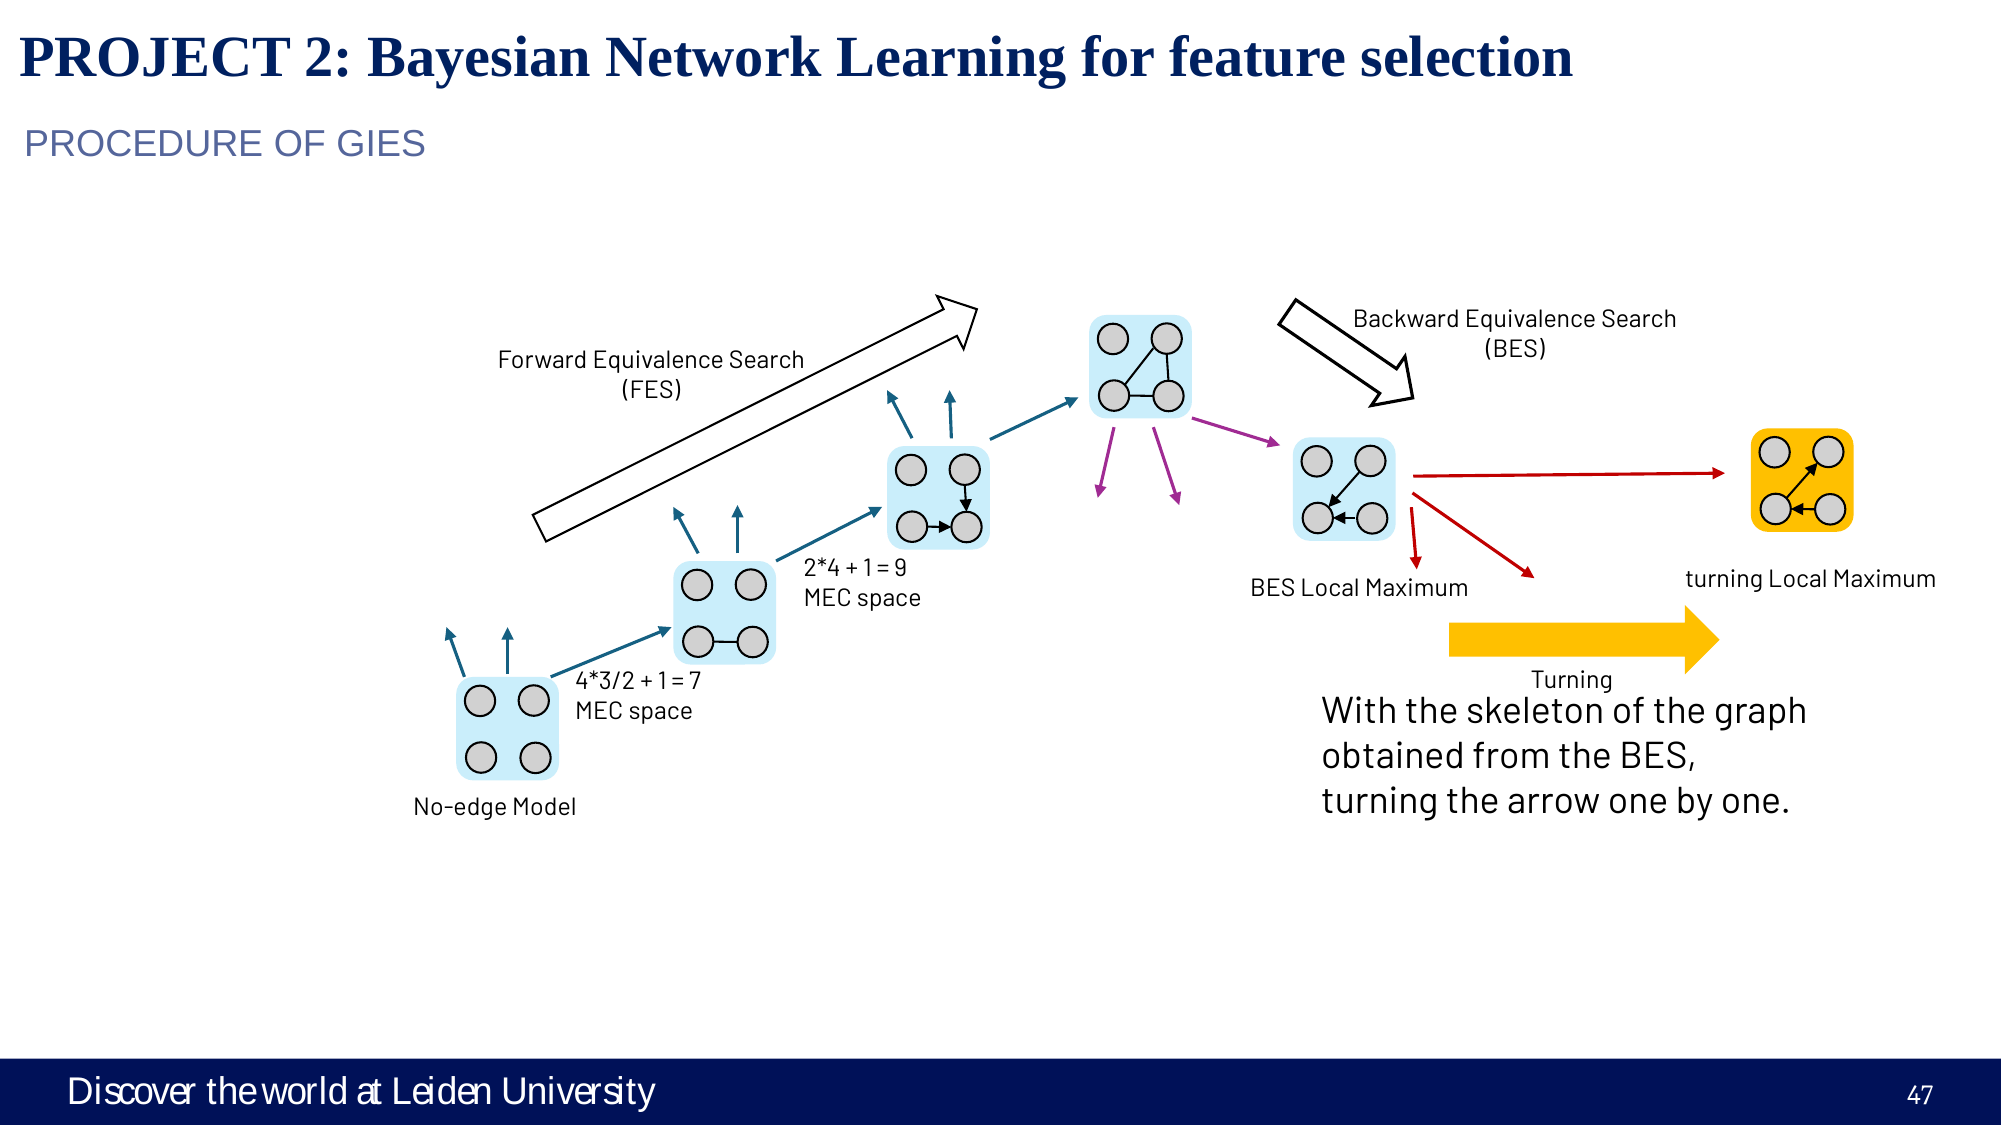

PROJECT 2: Bayesian Network Learning for feature selection
PROCEDURE OF GIES

Backward Equivalence Search
(BES)

Forward Equivalence Search
(FES)

turning Local Maximum

BES Local Maximum

Turning

No-edge Model
2*4 + 1 = 9
MEC space
4*3/2 + 1 = 7
MEC space
With the skeleton of the graph obtained from the BES, turning the arrow one by one.
47